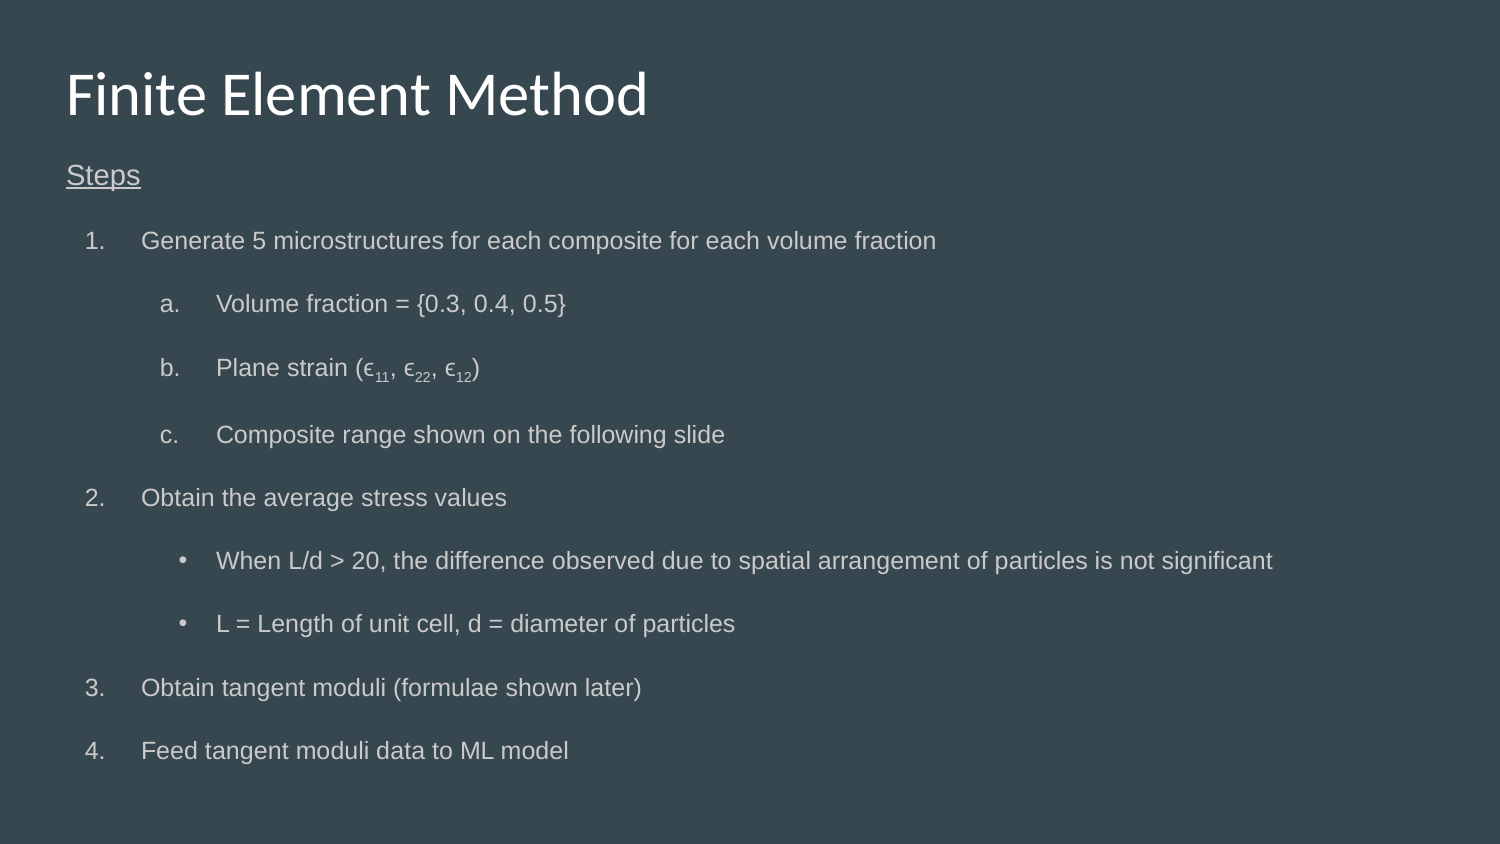

# Finite Element Method
Steps
Generate 5 microstructures for each composite for each volume fraction
Volume fraction = {0.3, 0.4, 0.5}
Plane strain (ϵ11, ϵ22, ϵ12)
Composite range shown on the following slide
Obtain the average stress values
When L/d > 20, the difference observed due to spatial arrangement of particles is not significant
L = Length of unit cell, d = diameter of particles
Obtain tangent moduli (formulae shown later)
Feed tangent moduli data to ML model